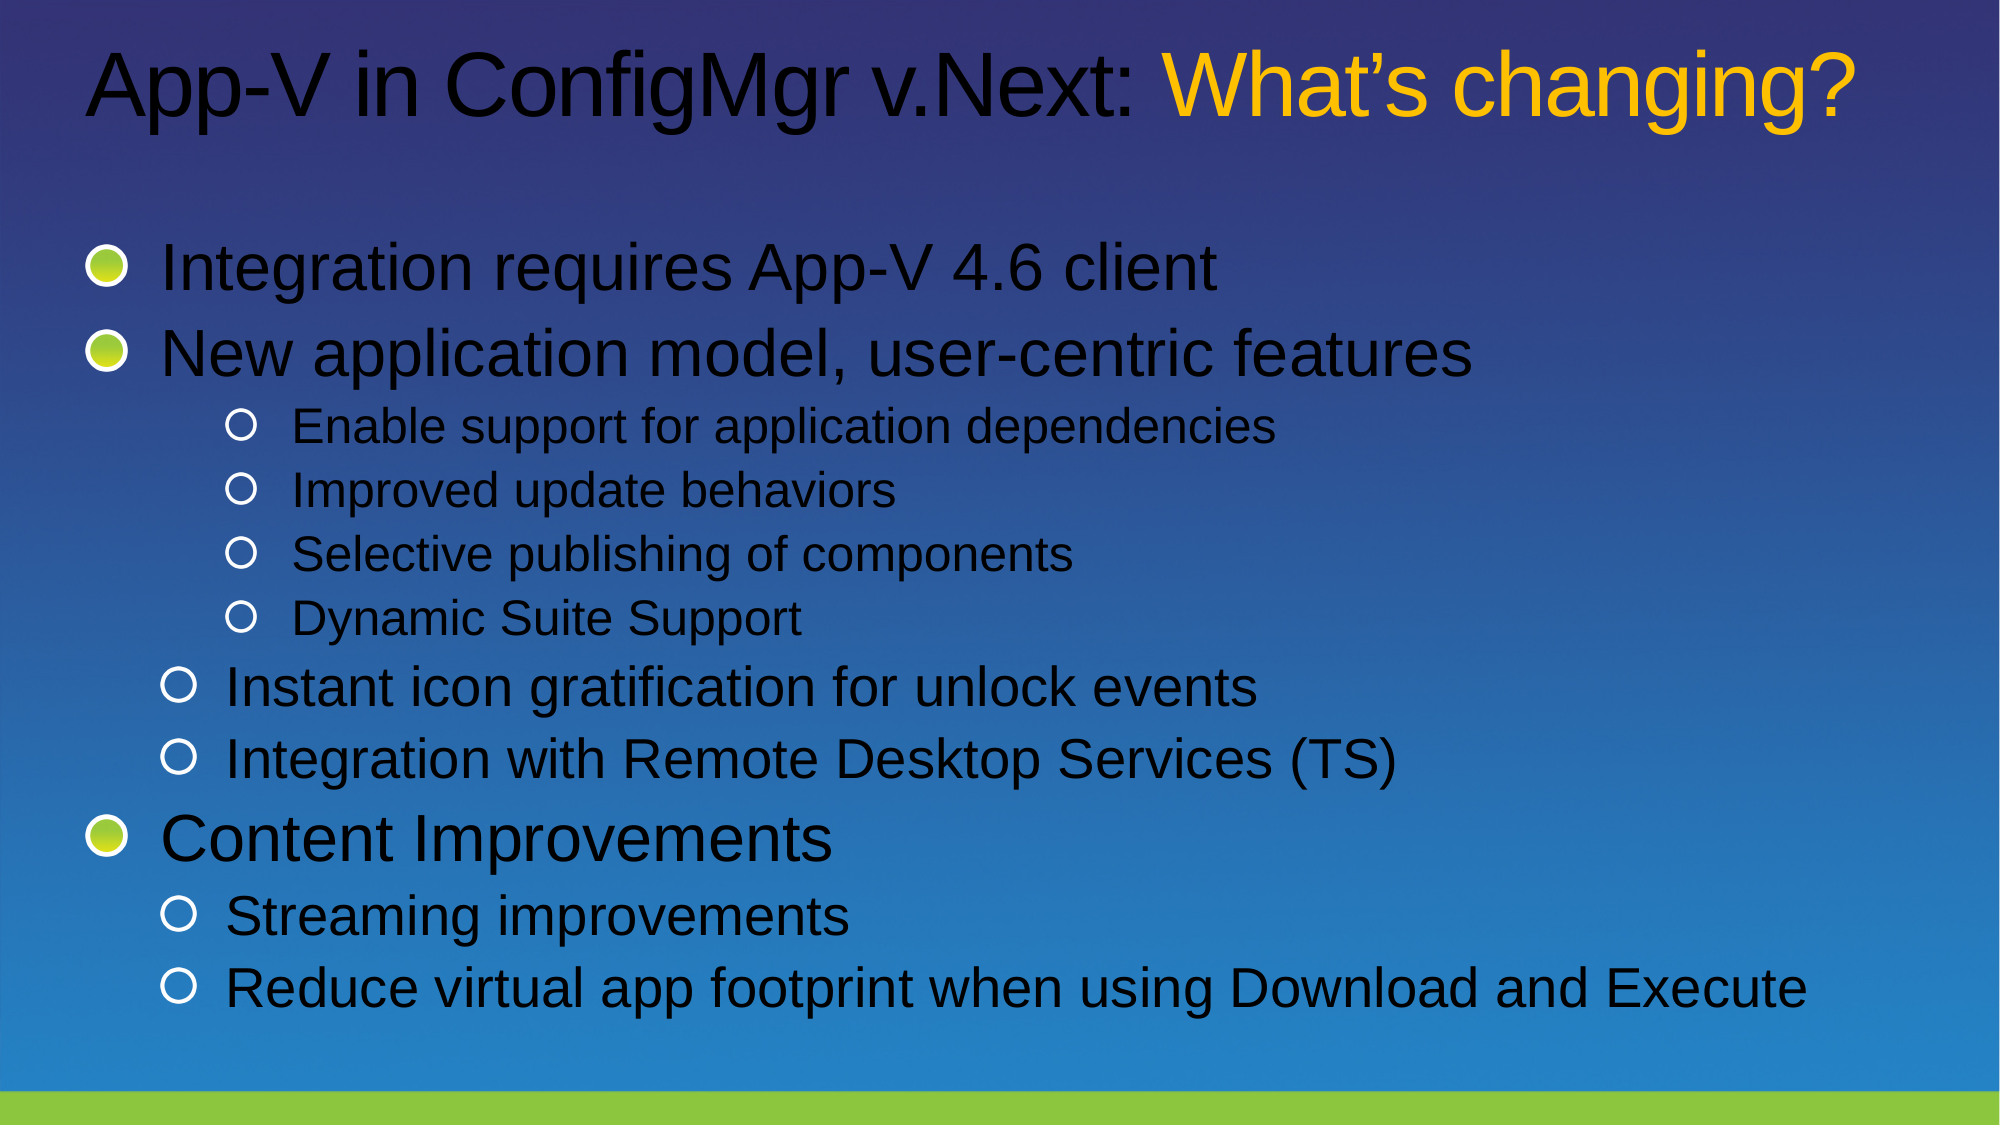

# App-V in ConfigMgr v.Next: What’s changing?
Integration requires App-V 4.6 client
New application model, user-centric features
Enable support for application dependencies
Improved update behaviors
Selective publishing of components
Dynamic Suite Support
Instant icon gratification for unlock events
Integration with Remote Desktop Services (TS)
Content Improvements
Streaming improvements
Reduce virtual app footprint when using Download and Execute